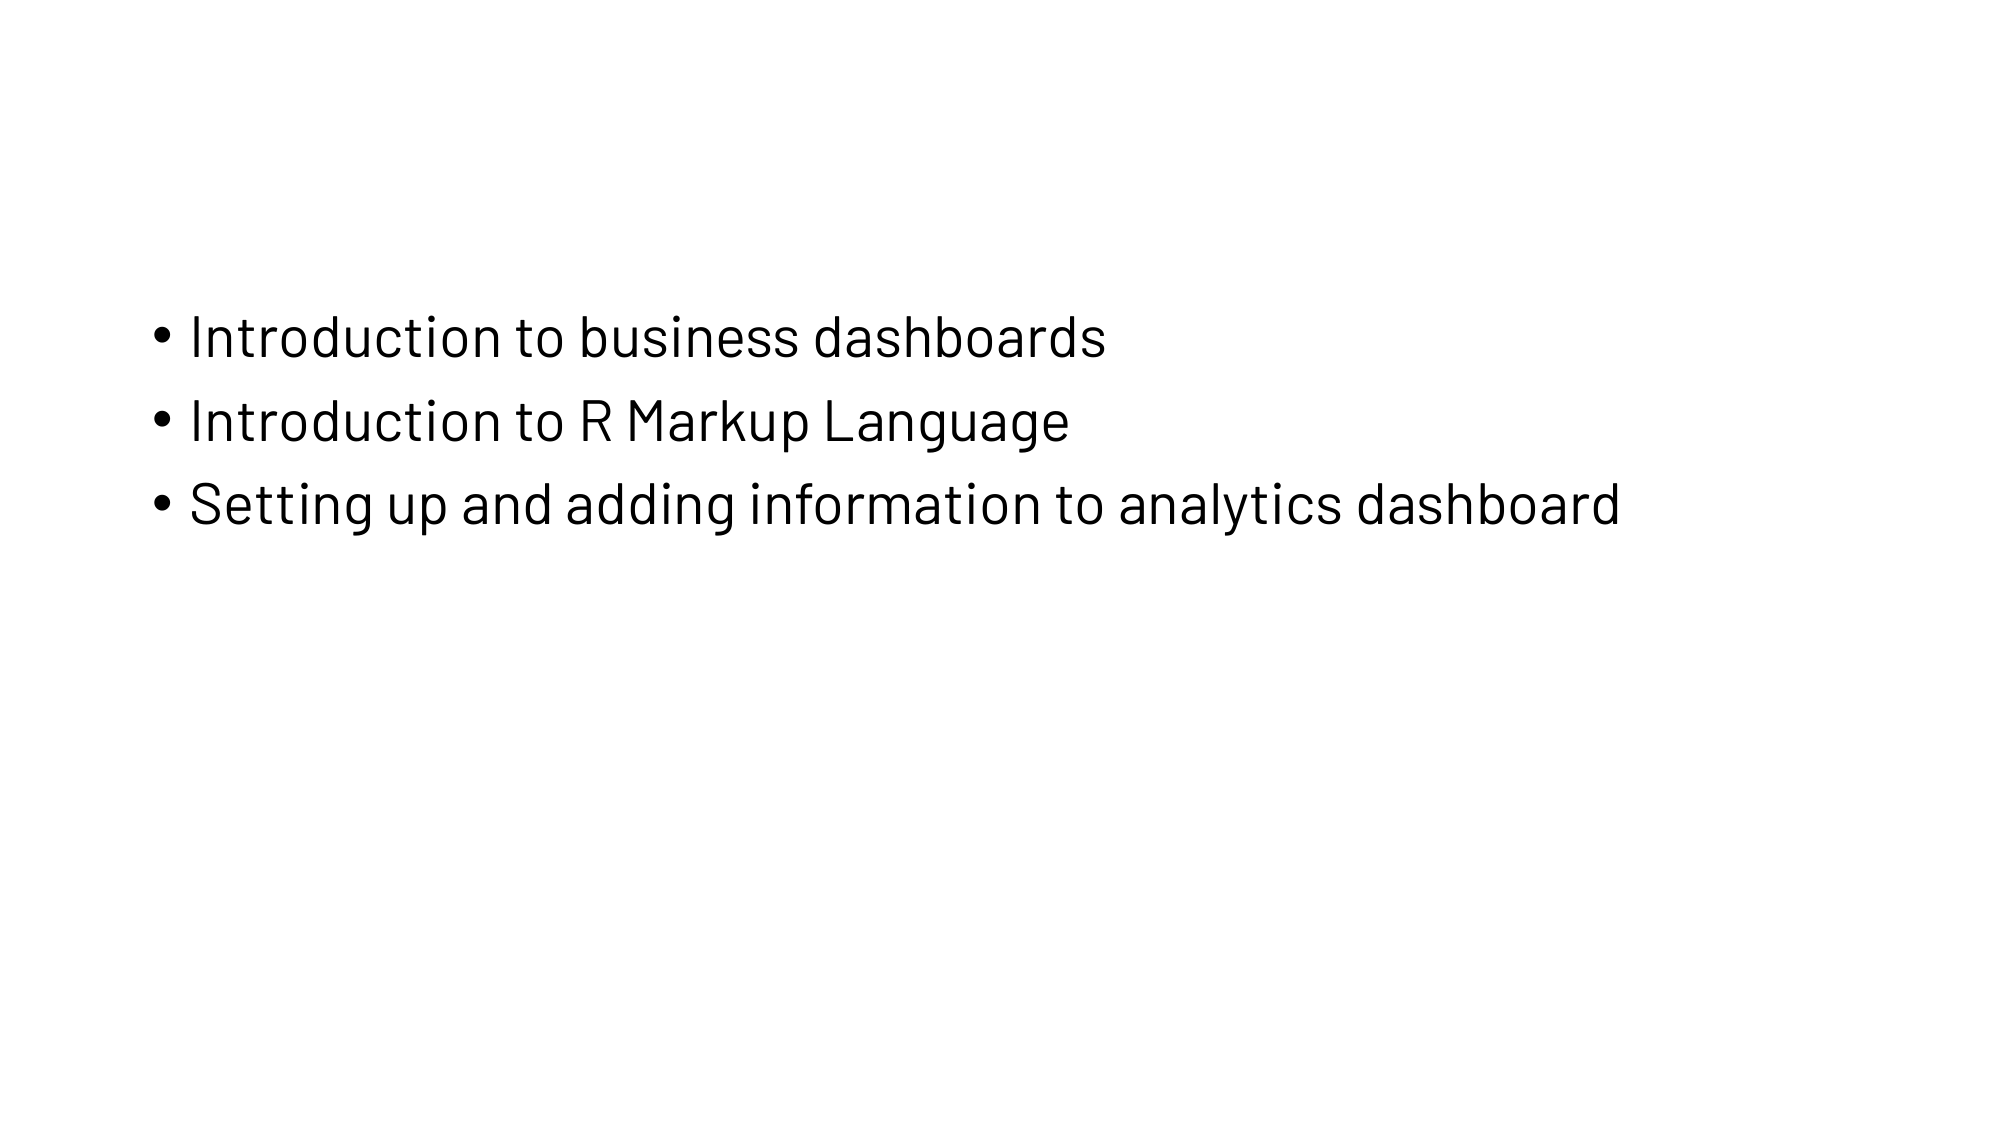

#
Introduction to business dashboards
Introduction to R Markup Language
Setting up and adding information to analytics dashboard